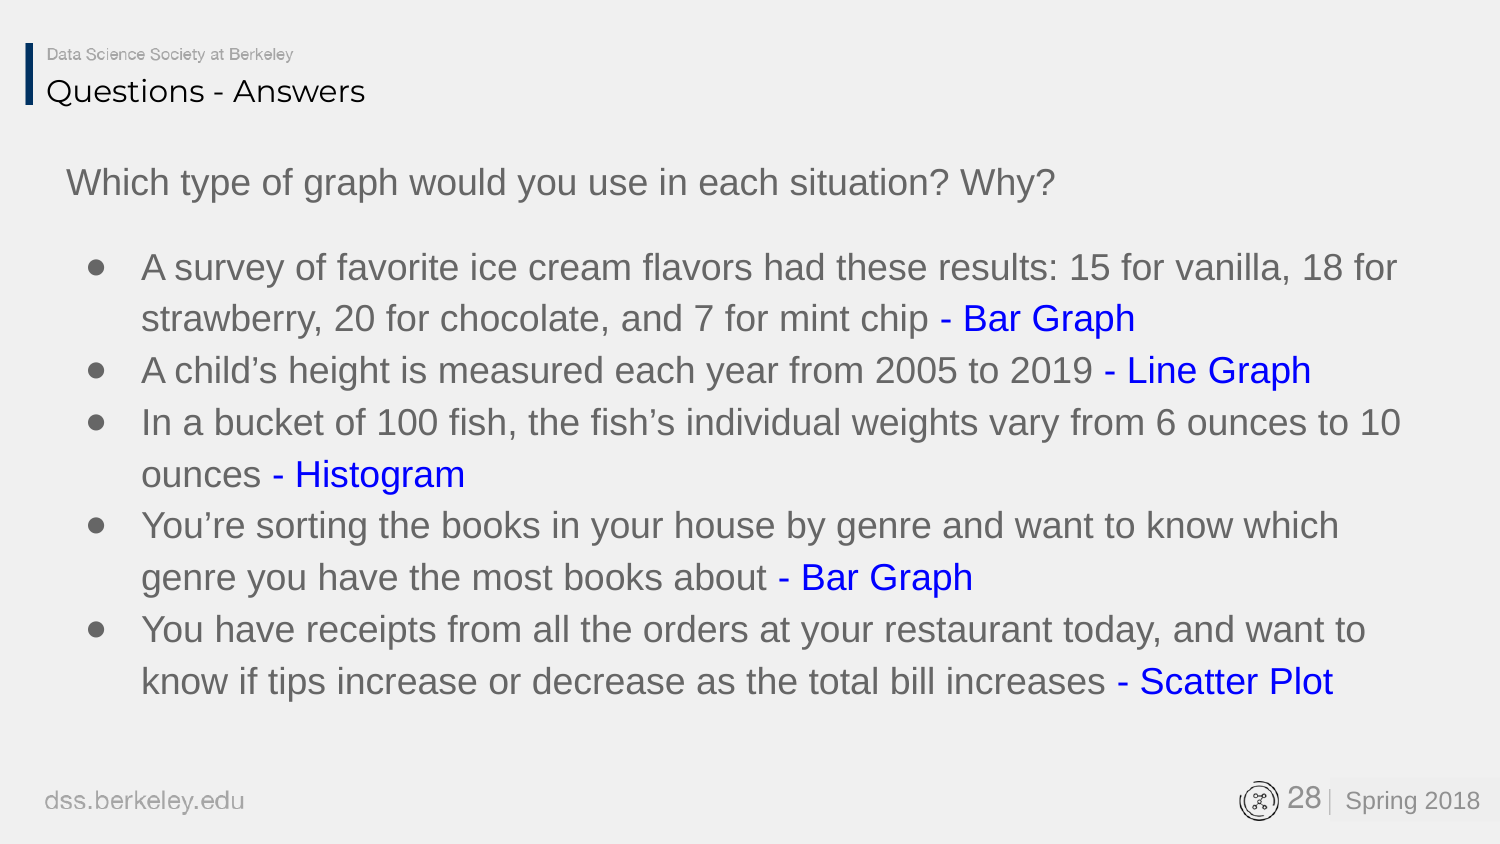

Questions - Answers
Which type of graph would you use in each situation? Why?
A survey of favorite ice cream flavors had these results: 15 for vanilla, 18 for strawberry, 20 for chocolate, and 7 for mint chip - Bar Graph
A child’s height is measured each year from 2005 to 2019 - Line Graph
In a bucket of 100 fish, the fish’s individual weights vary from 6 ounces to 10 ounces - Histogram
You’re sorting the books in your house by genre and want to know which genre you have the most books about - Bar Graph
You have receipts from all the orders at your restaurant today, and want to know if tips increase or decrease as the total bill increases - Scatter Plot

28
Spring 2018